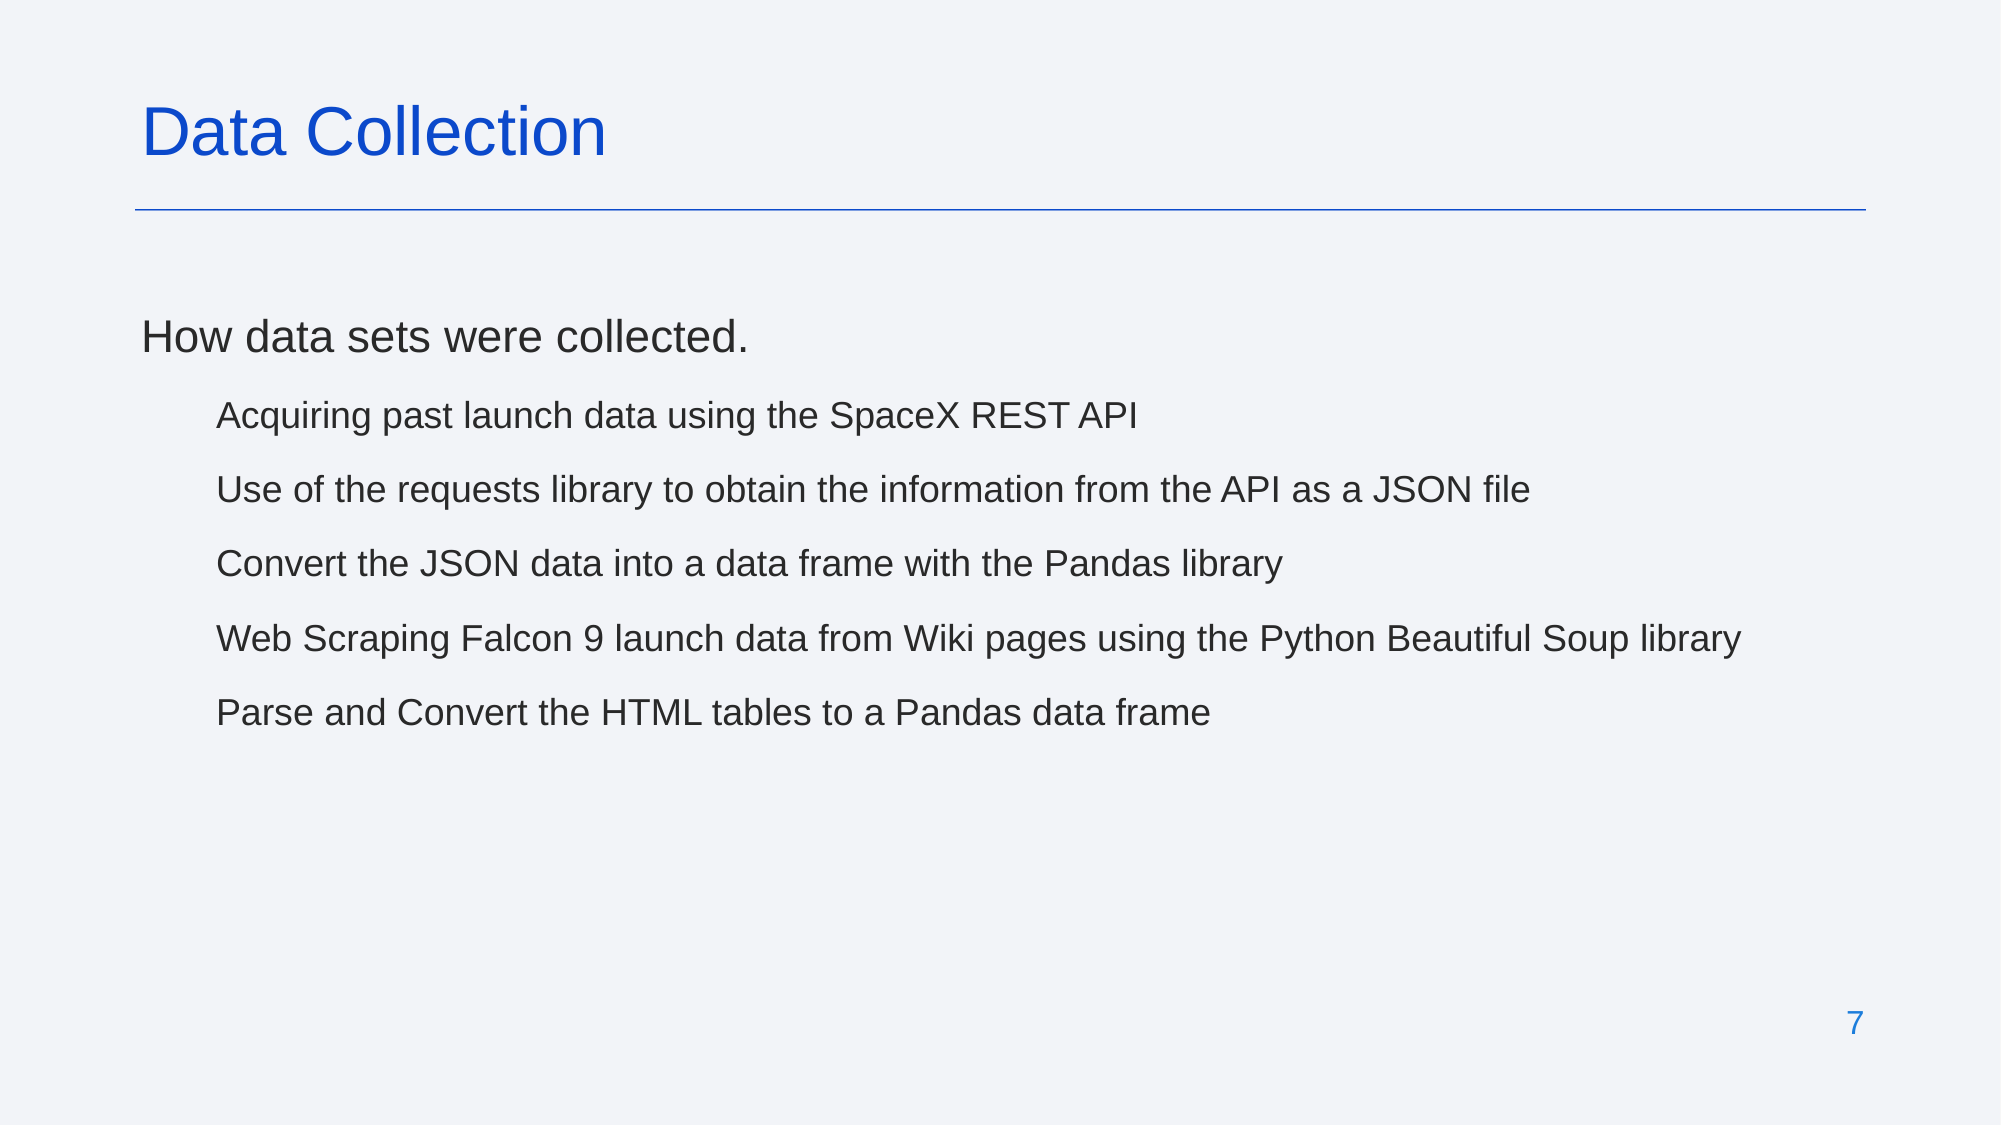

Data Collection
How data sets were collected.
Acquiring past launch data using the SpaceX REST API
Use of the requests library to obtain the information from the API as a JSON file
Convert the JSON data into a data frame with the Pandas library
Web Scraping Falcon 9 launch data from Wiki pages using the Python Beautiful Soup library
Parse and Convert the HTML tables to a Pandas data frame

7